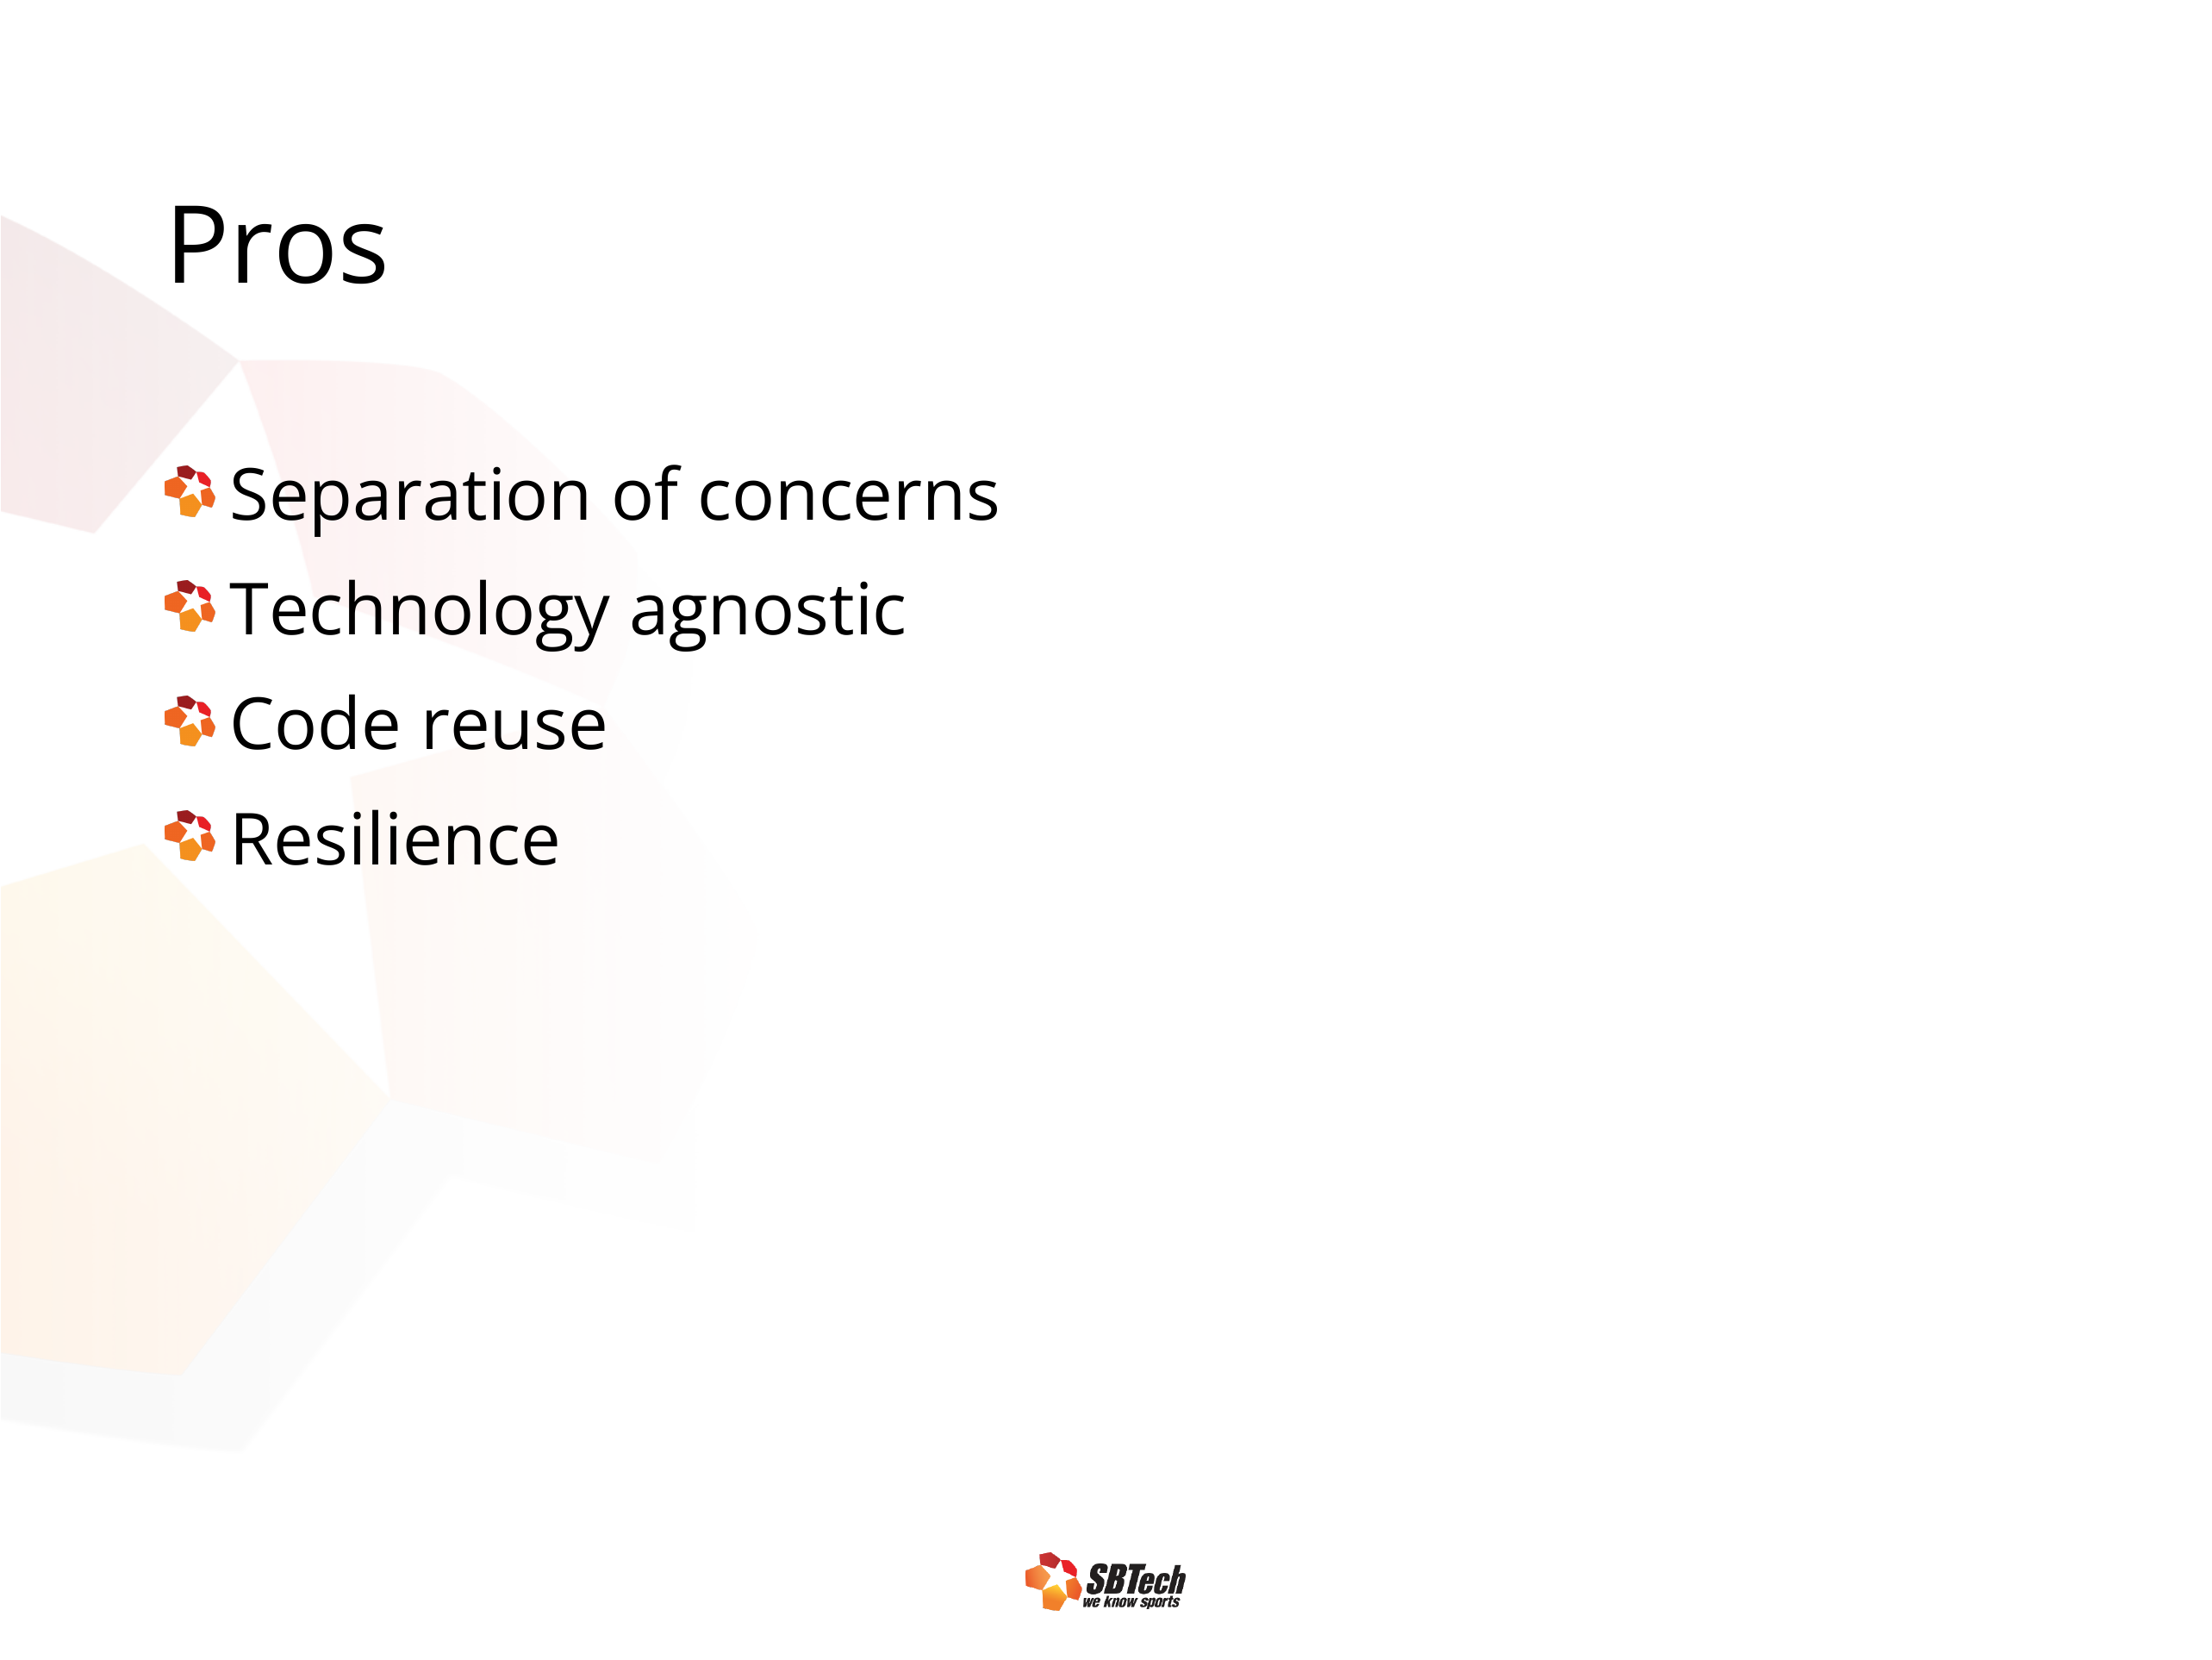

# Pros
Separation of concerns
Technology agnostic
Code reuse
Resilience